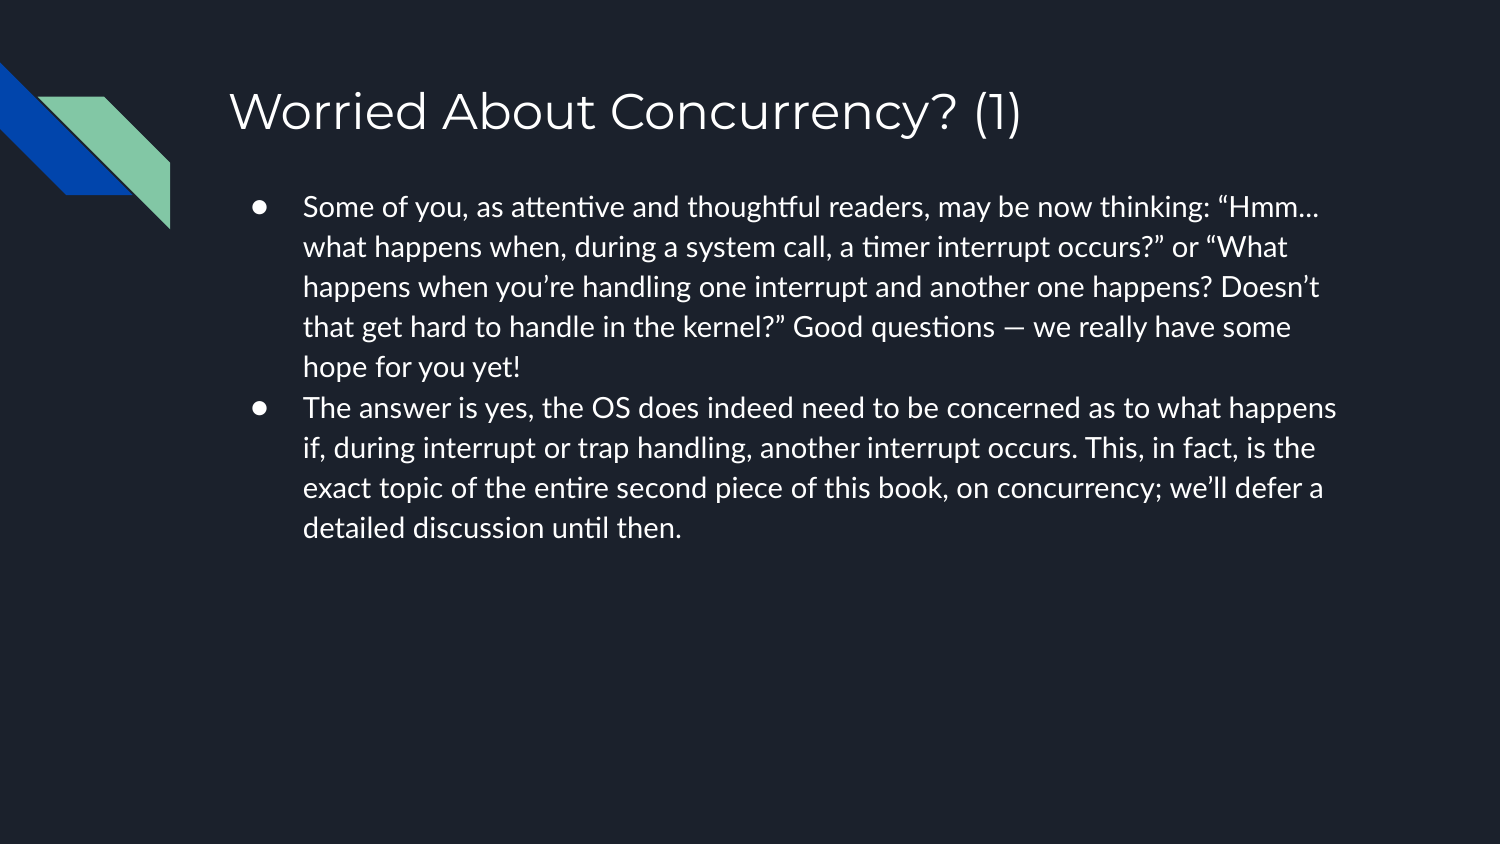

# Worried About Concurrency? (1)
Some of you, as attentive and thoughtful readers, may be now thinking: “Hmm... what happens when, during a system call, a timer interrupt occurs?” or “What happens when you’re handling one interrupt and another one happens? Doesn’t that get hard to handle in the kernel?” Good questions — we really have some hope for you yet!
The answer is yes, the OS does indeed need to be concerned as to what happens if, during interrupt or trap handling, another interrupt occurs. This, in fact, is the exact topic of the entire second piece of this book, on concurrency; we’ll defer a detailed discussion until then.